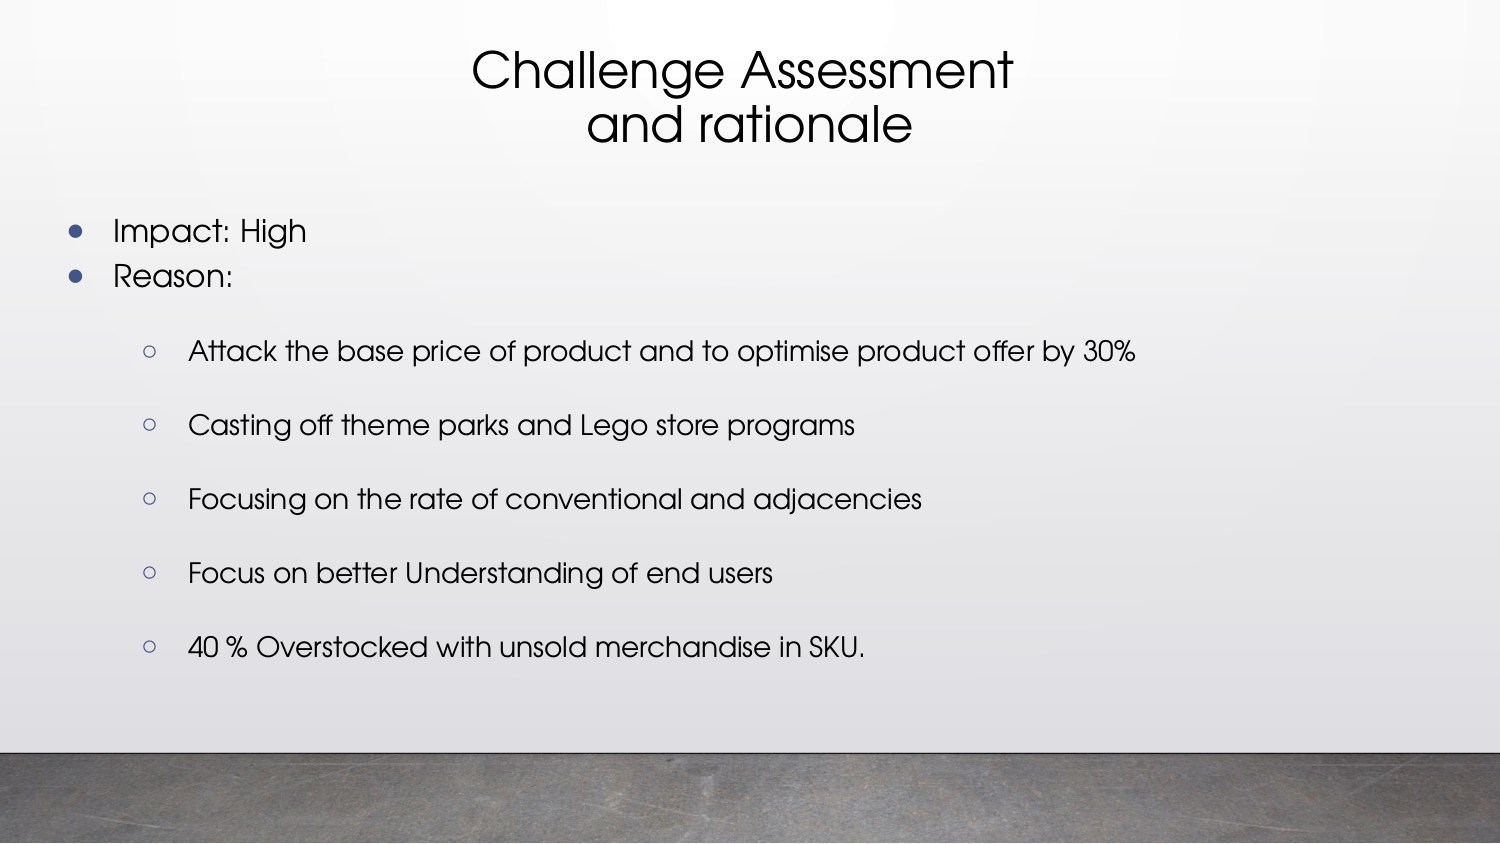

# Challenge Assessment
and rationale
Impact: High
Reason:
Attack the base price of product and to optimise product offer by 30%
Casting off theme parks and Lego store programs
Focusing on the rate of conventional and adjacencies
Focus on better Understanding of end users
40 % Overstocked with unsold merchandise in SKU.